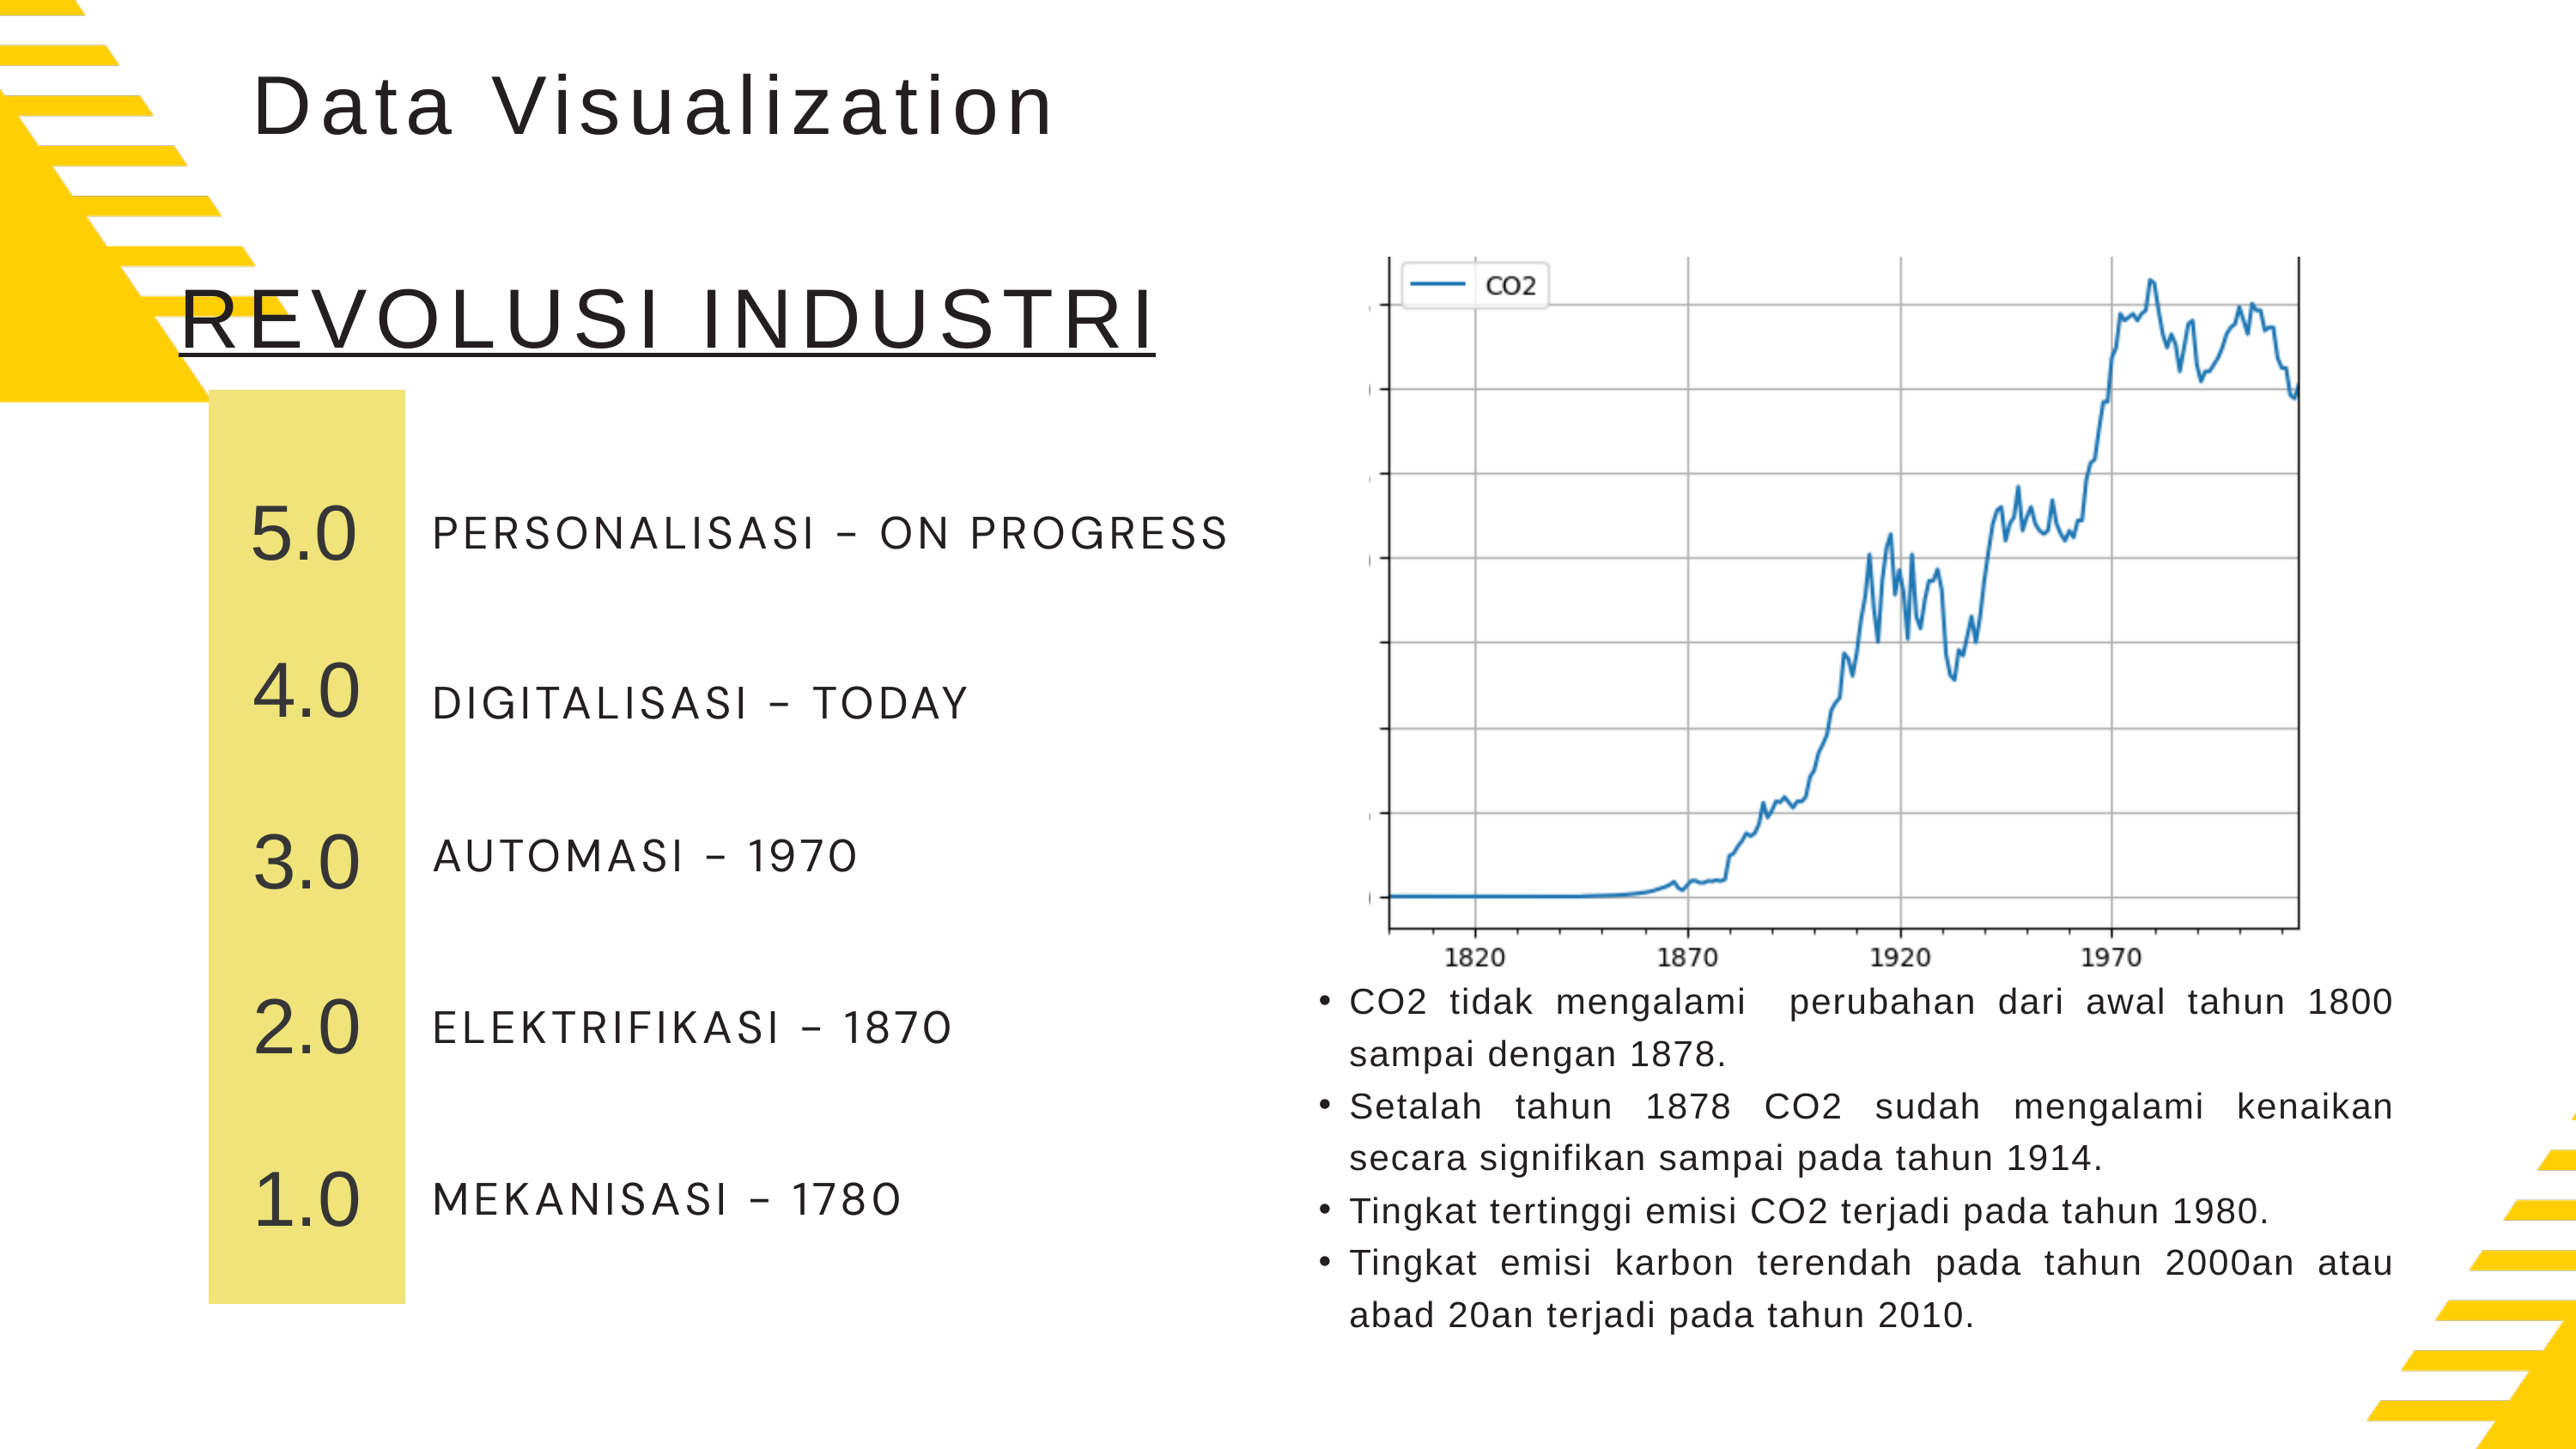

Data Visualization
REVOLUSI INDUSTRI

5.0
PERSONALISASI - ON PROGRESS
4.0
DIGITALISASI - TODAY
3.0
AUTOMASI - 1970
CO2 tidak mengalami  perubahan dari awal tahun 1800 sampai dengan 1878.
Setalah tahun 1878 CO2 sudah mengalami kenaikan secara signifikan sampai pada tahun 1914.
Tingkat tertinggi emisi CO2 terjadi pada tahun 1980.
Tingkat emisi karbon terendah pada tahun 2000an atau abad 20an terjadi pada tahun 2010.
2.0
ELEKTRIFIKASI - 1870

1.0
MEKANISASI - 1780